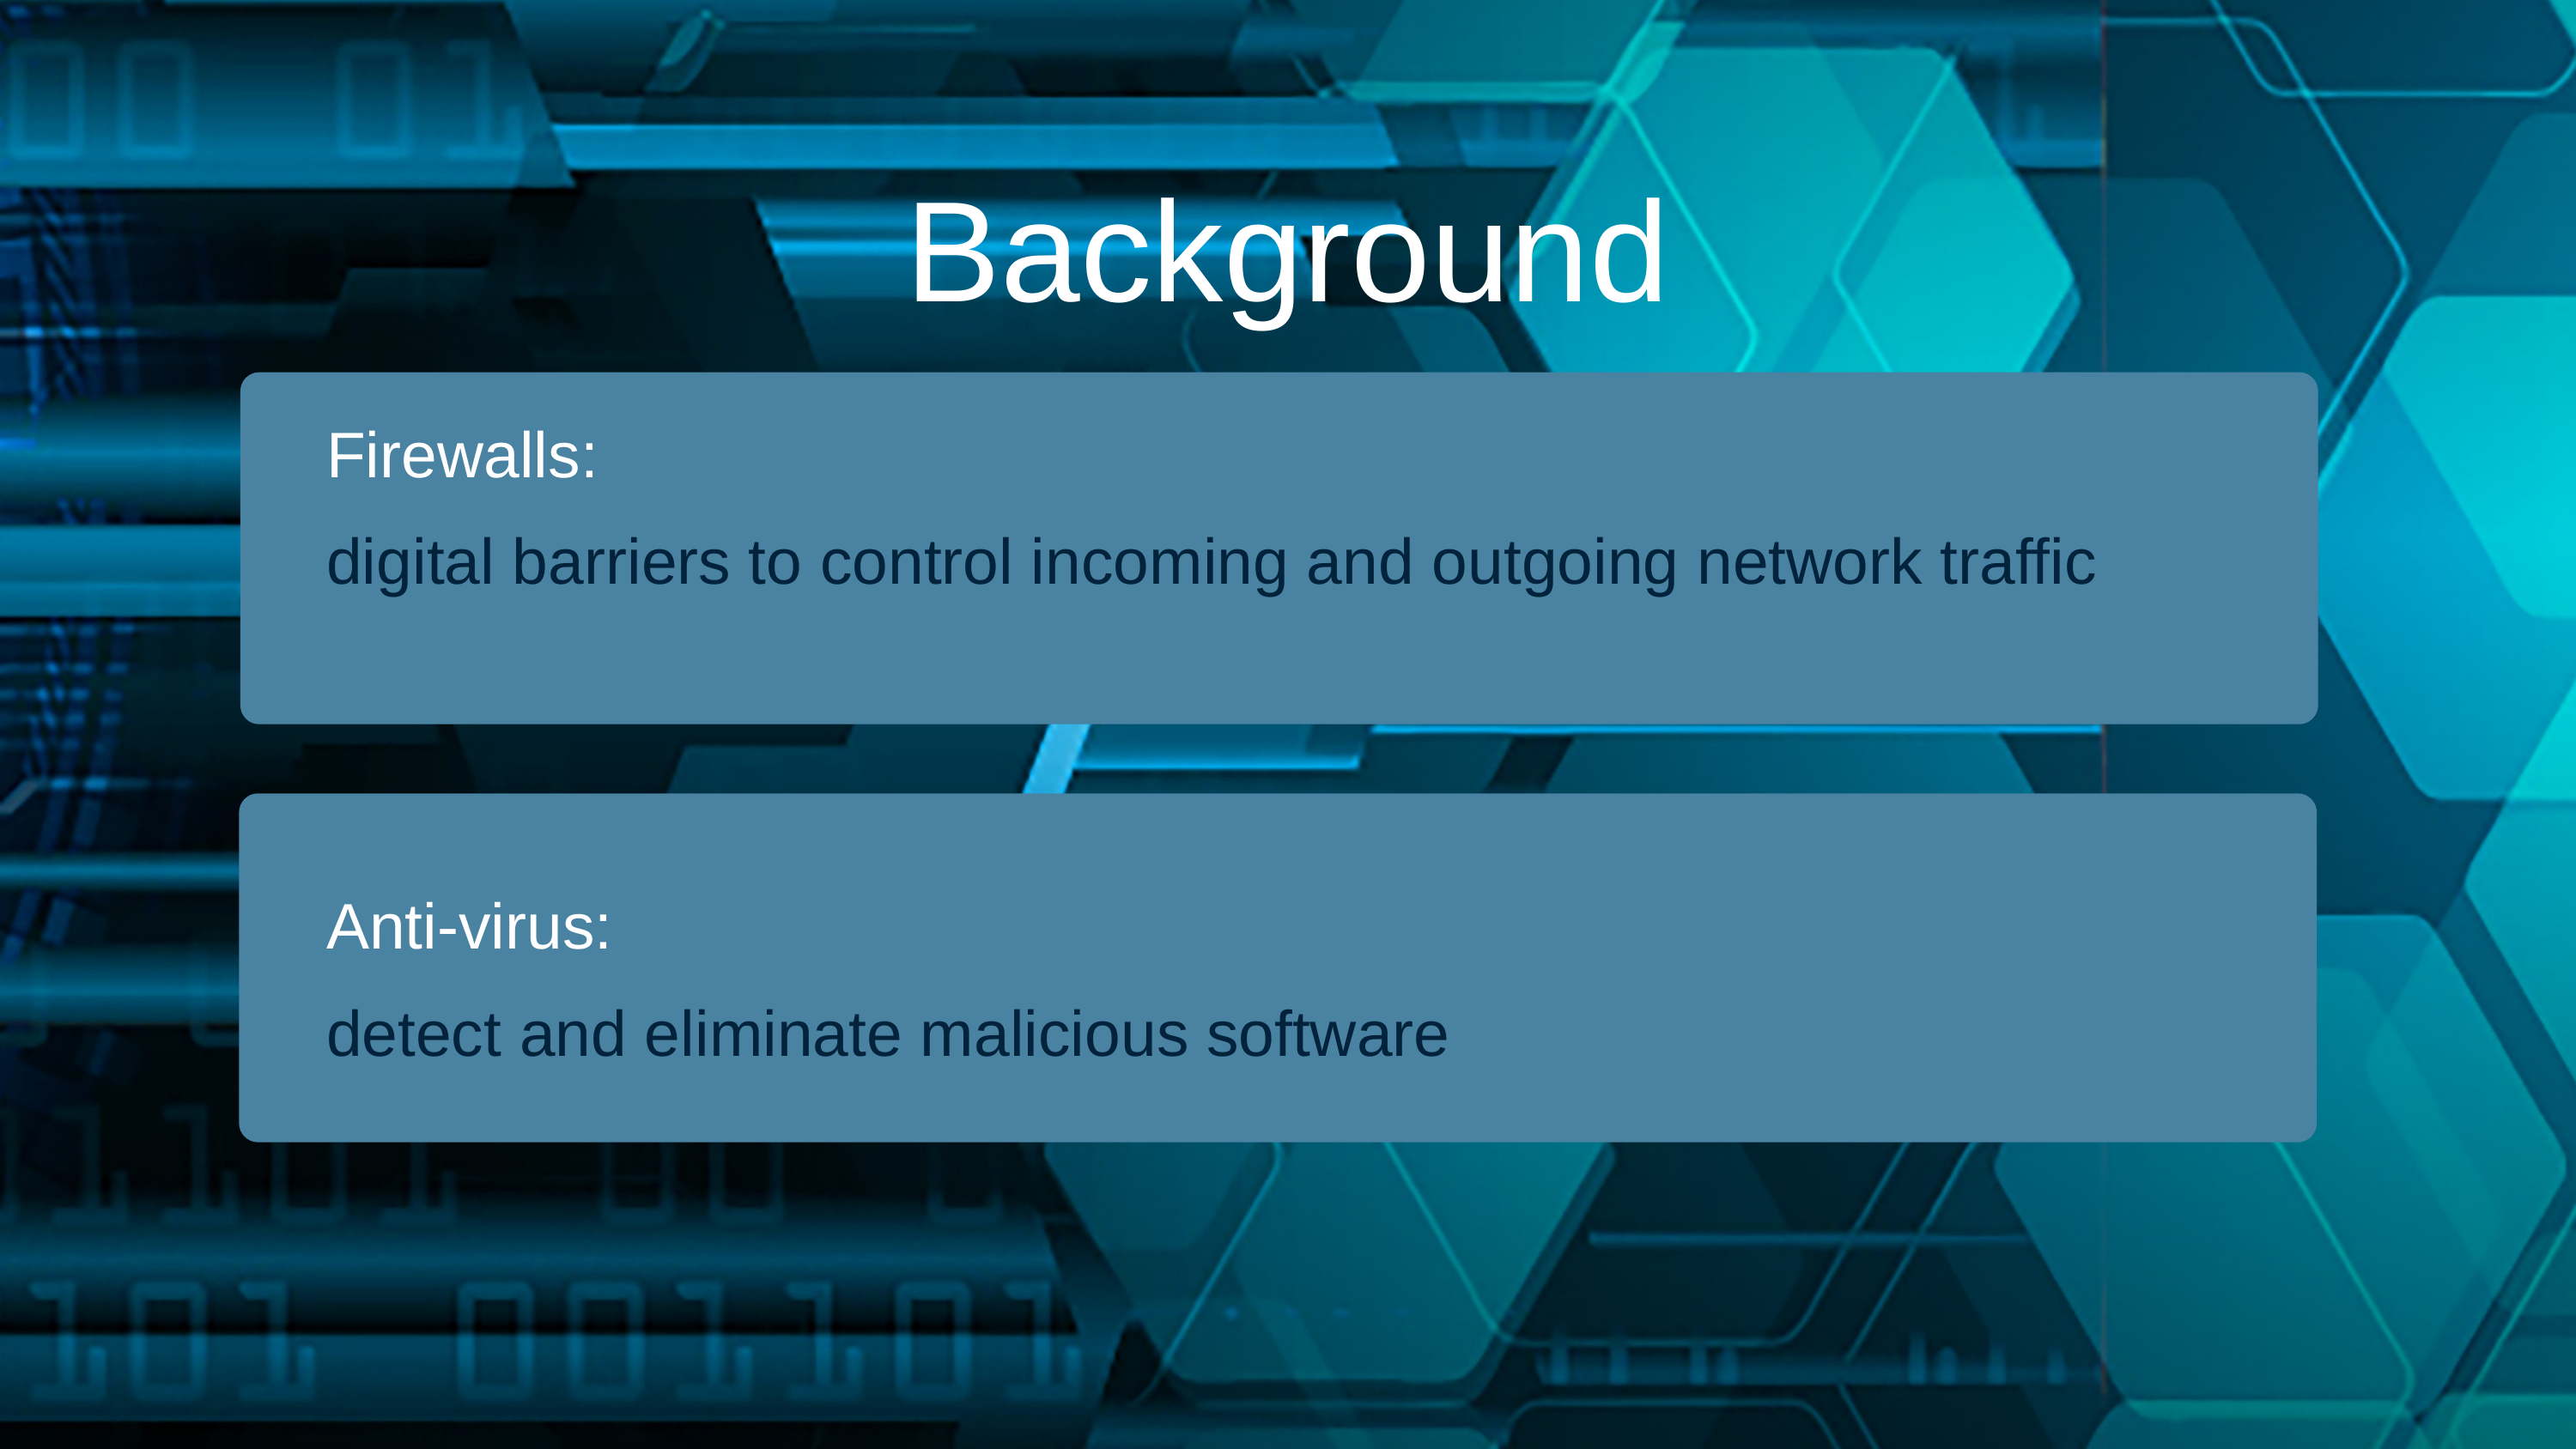

Background

Firewalls:
digital barriers to control incoming and outgoing network traffic

Anti-virus:
detect and eliminate malicious software